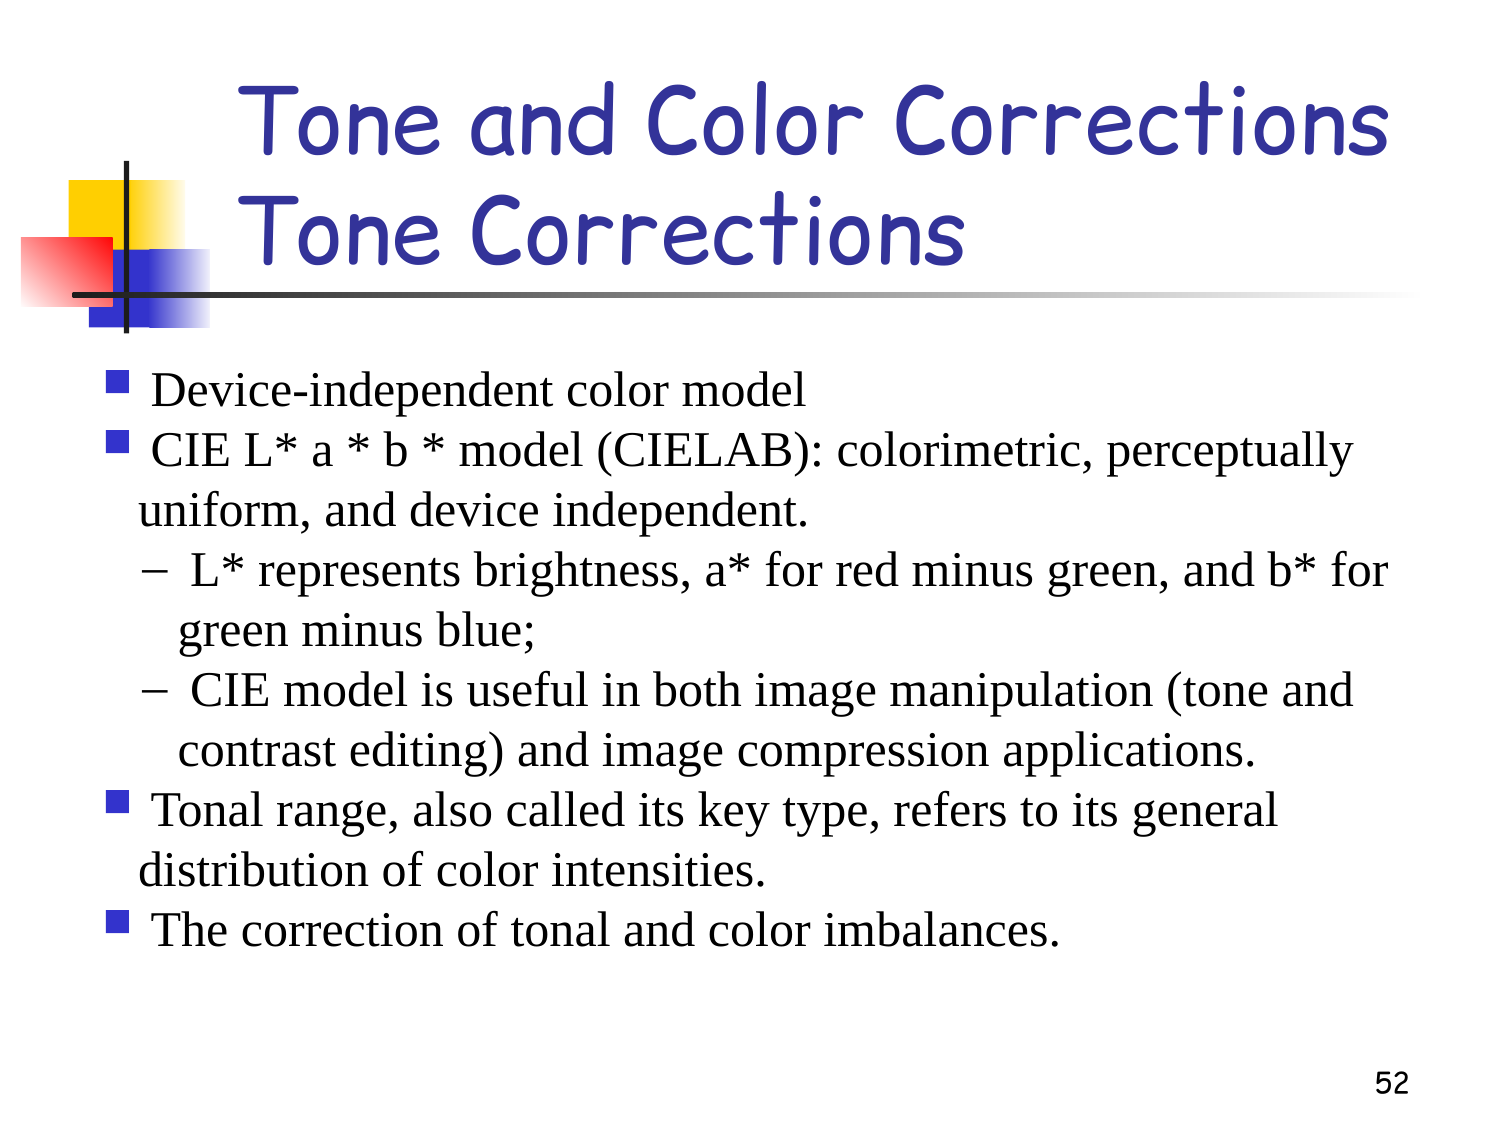

Tone and Color Corrections
Tone Corrections
 Device-independent color model
 CIE L* a * b * model (CIELAB): colorimetric, perceptually uniform, and device independent.
 L* represents brightness, a* for red minus green, and b* for green minus blue;
 CIE model is useful in both image manipulation (tone and contrast editing) and image compression applications.
 Tonal range, also called its key type, refers to its general  distribution of color intensities.
 The correction of tonal and color imbalances.

52